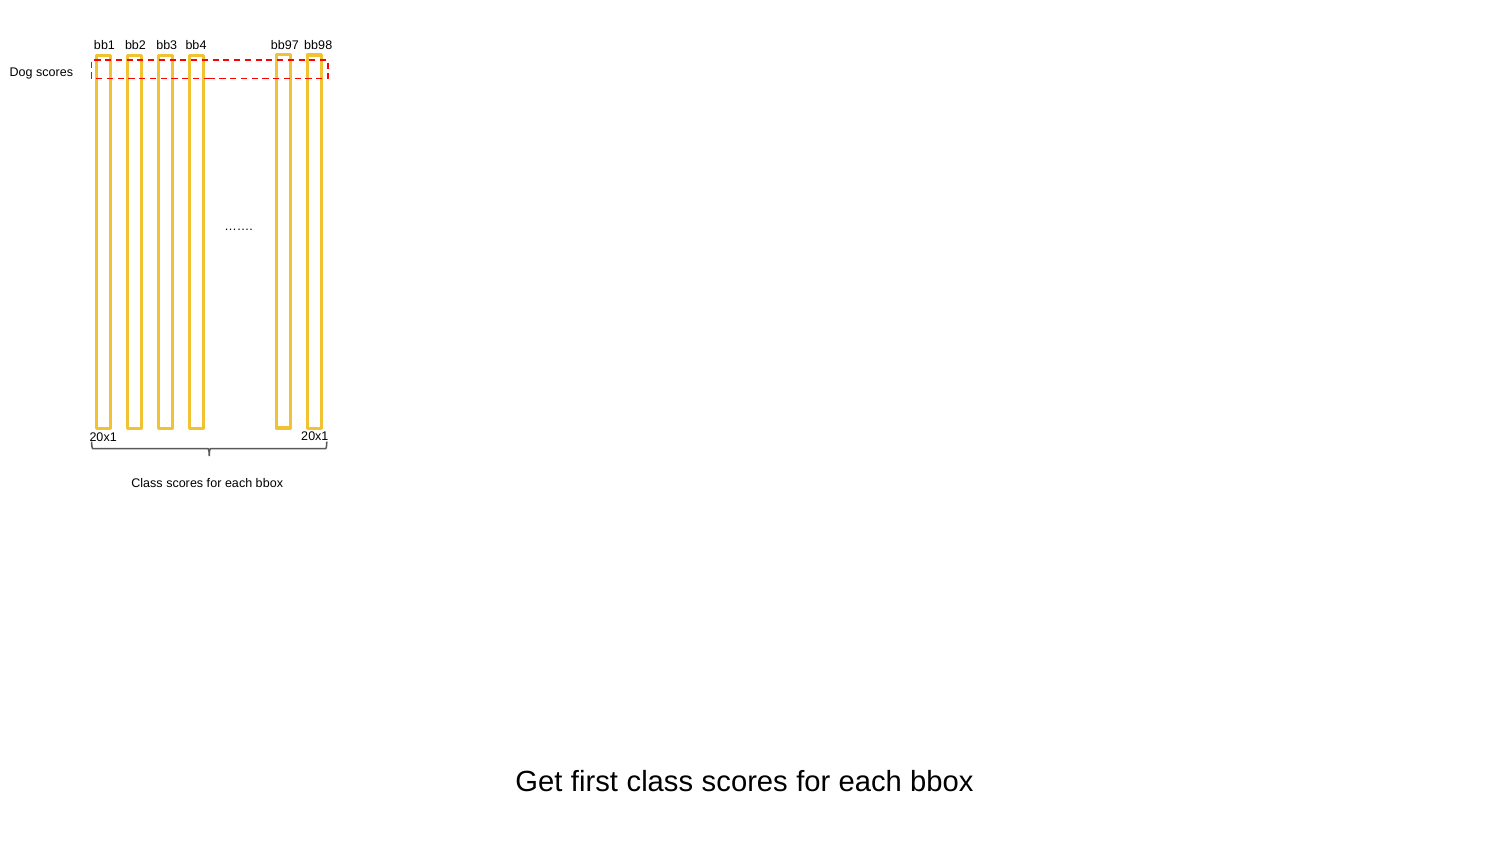

bb98
bb1
bb2
bb3
bb4
bb97
Dog scores

…….

#
20x1
20x1
Class scores for each bbox
Get first class scores for each bbox
32